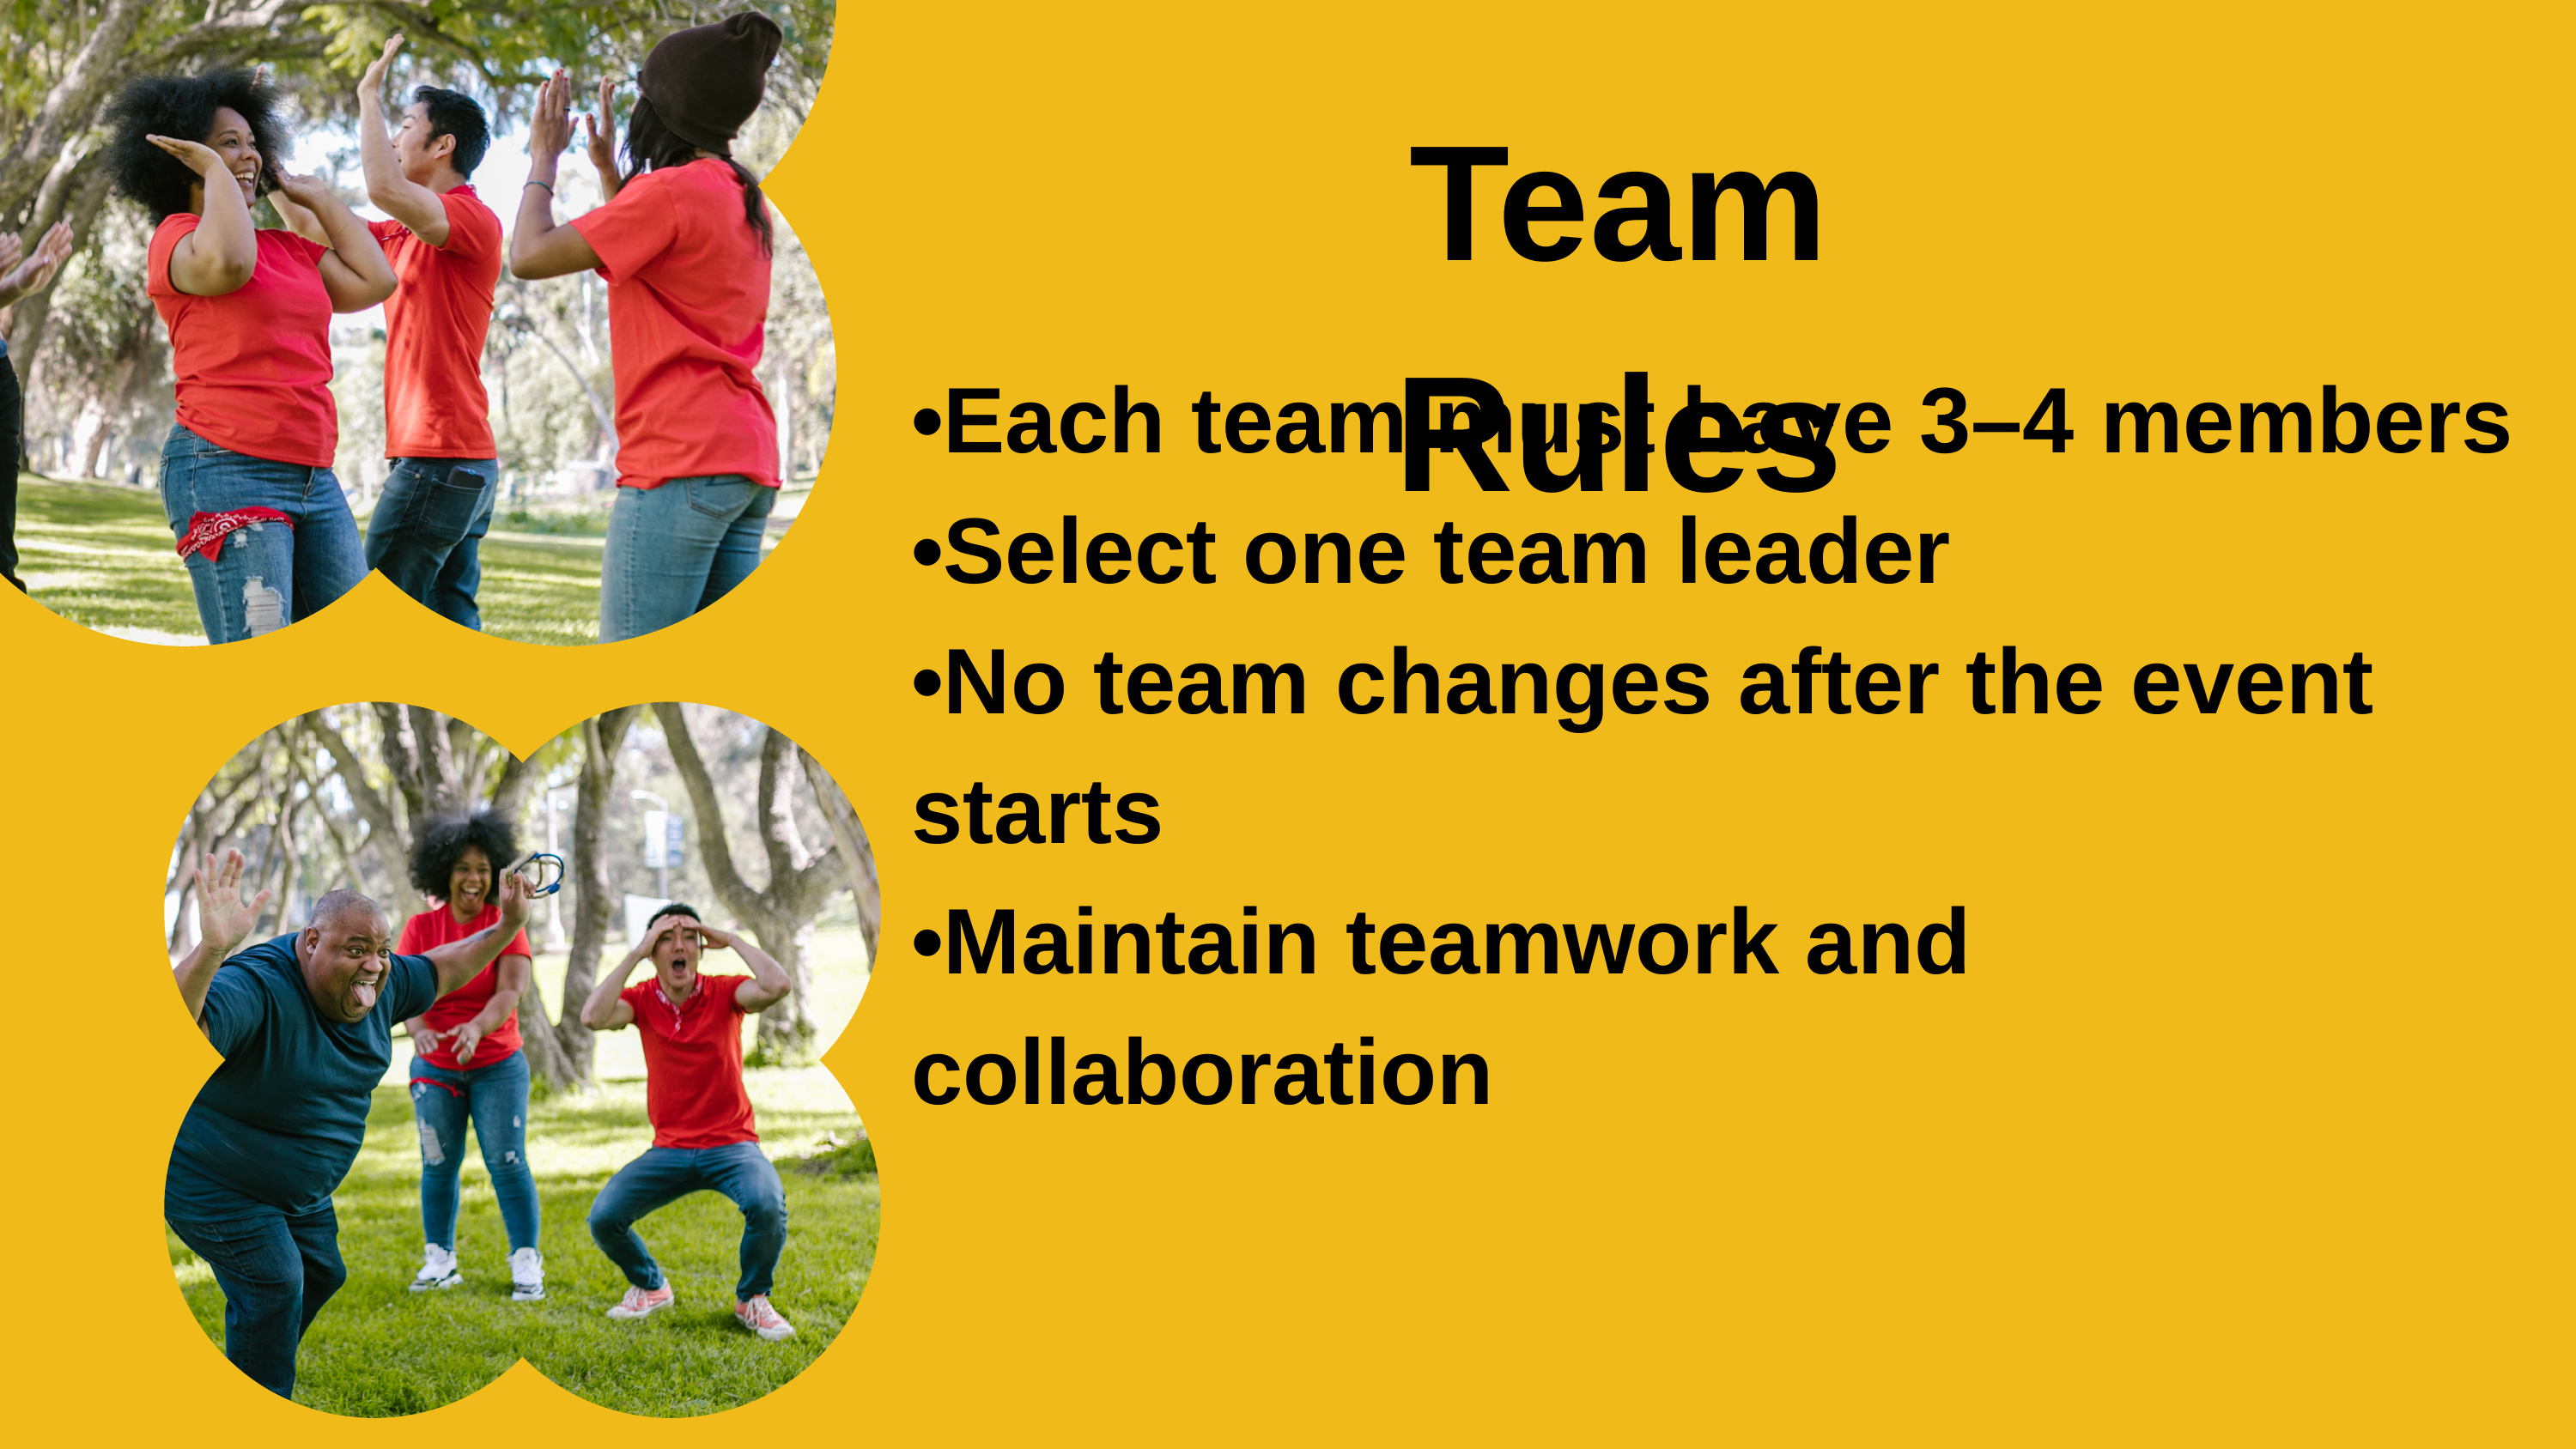

Team Rules
•Each team must have 3–4 members
•Select one team leader
•No team changes after the event starts
•Maintain teamwork and collaboration